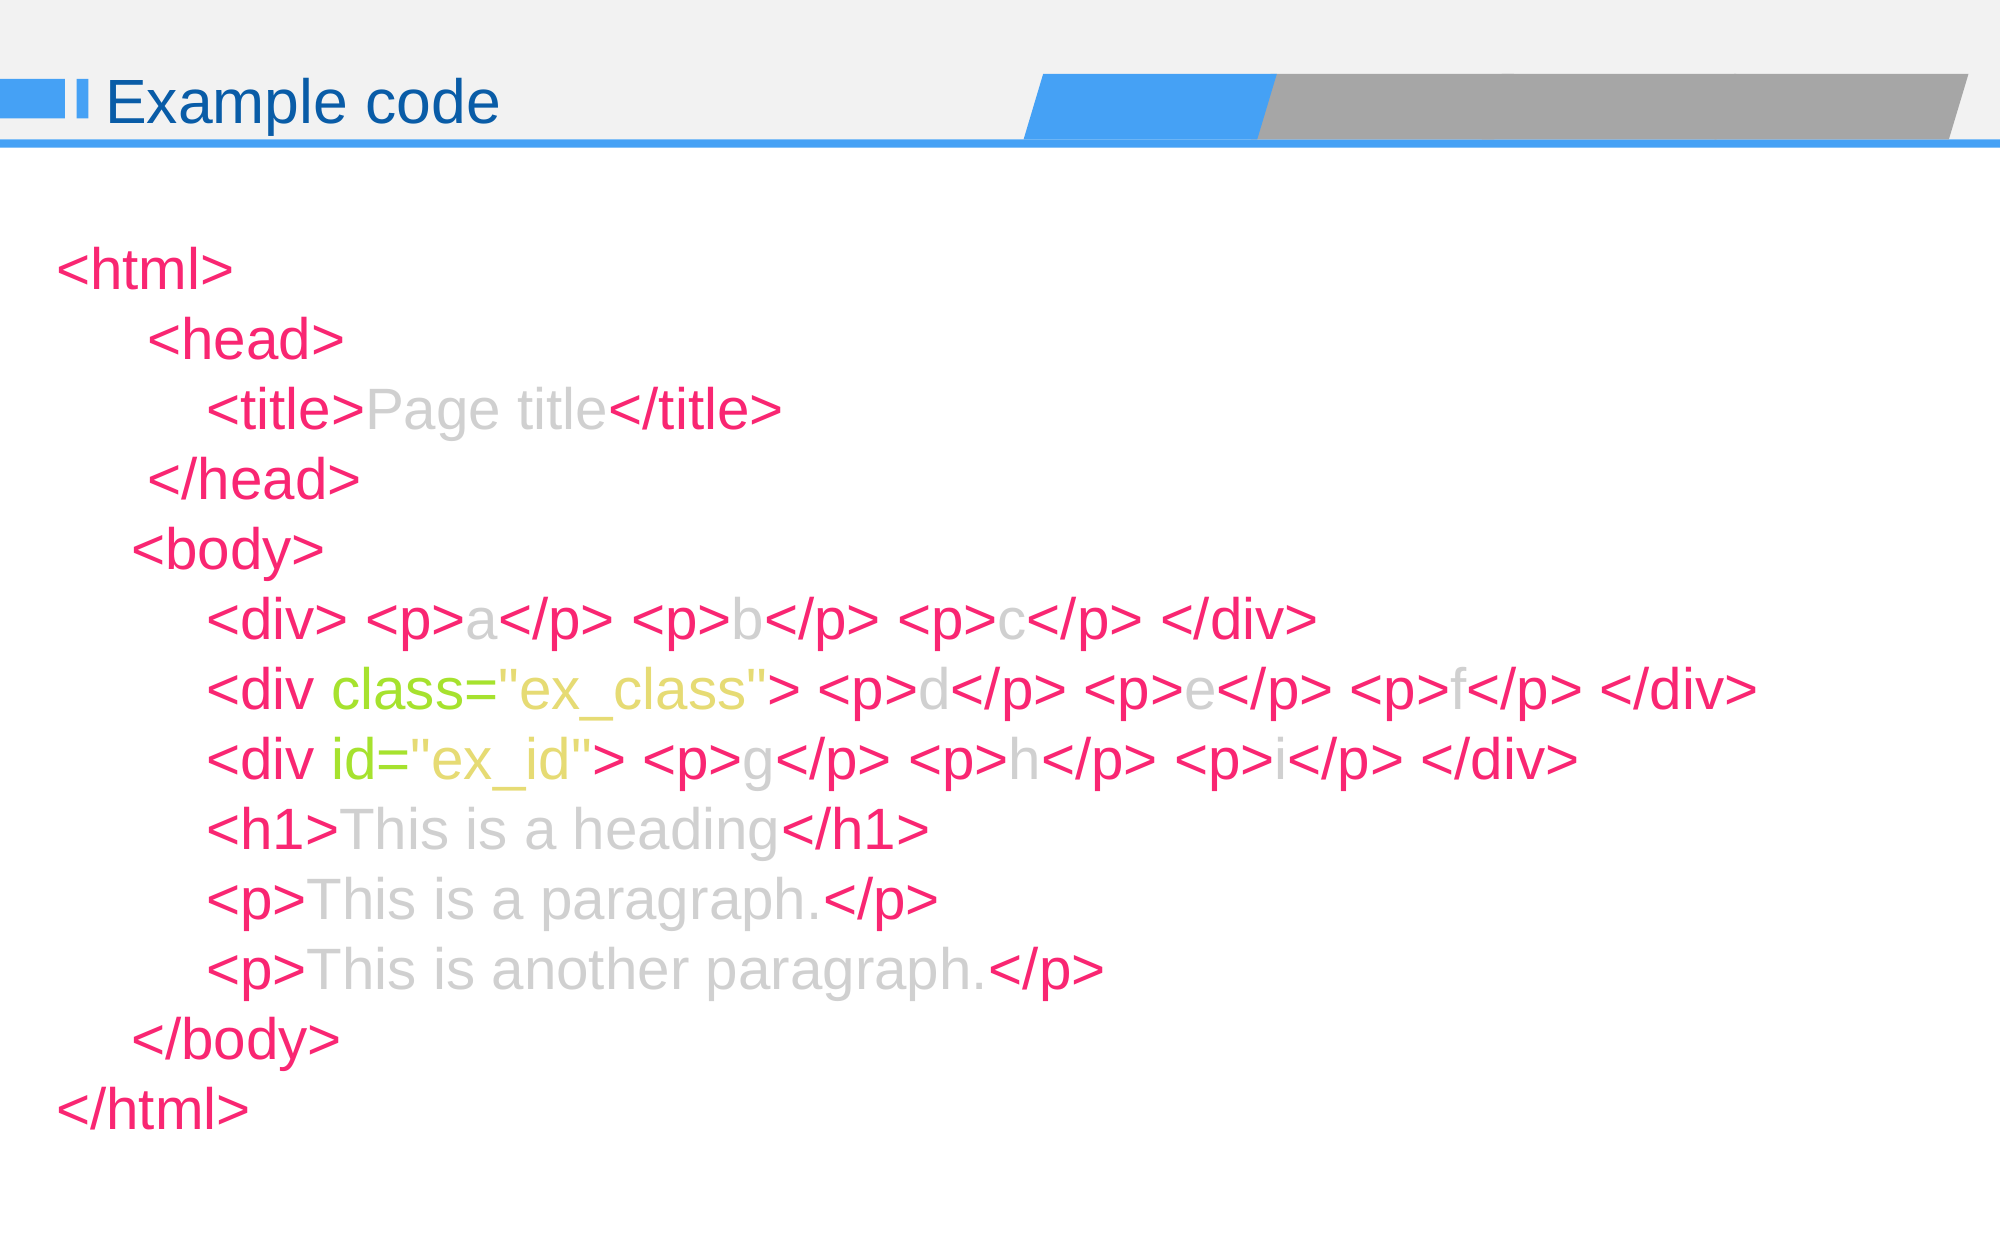

Example code

<html>
 <head>
<title>Page title</title>
 </head>
<body>
<div> <p>a</p> <p>b</p> <p>c</p> </div>
<div class="ex_class"> <p>d</p> <p>e</p> <p>f</p> </div>
<div id="ex_id"> <p>g</p> <p>h</p> <p>i</p> </div>
<h1>This is a heading</h1>
<p>This is a paragraph.</p>
<p>This is another paragraph.</p>
</body>
</html>